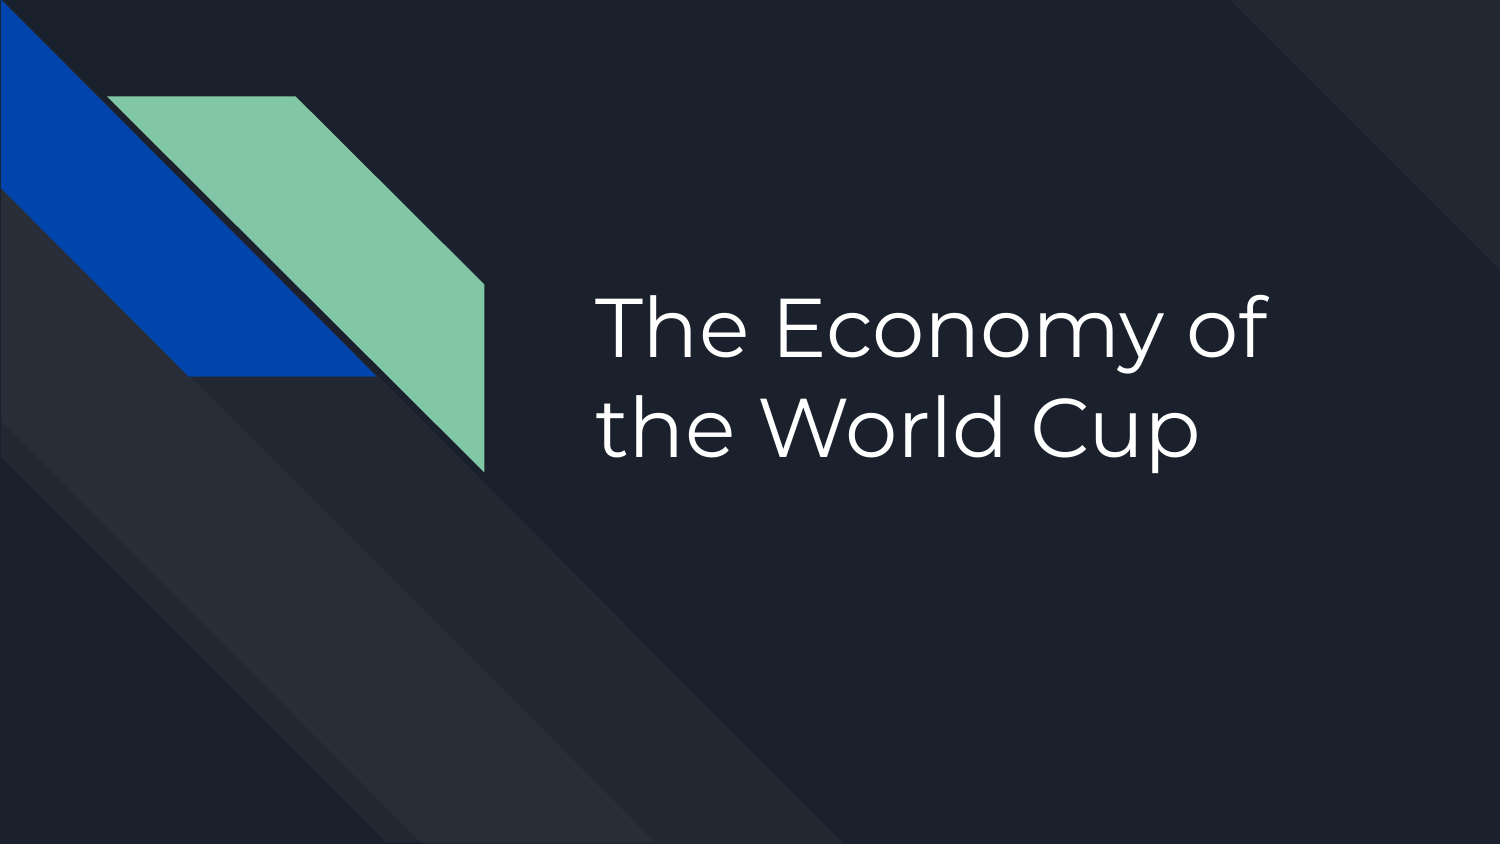

# The Economy of the World Cup